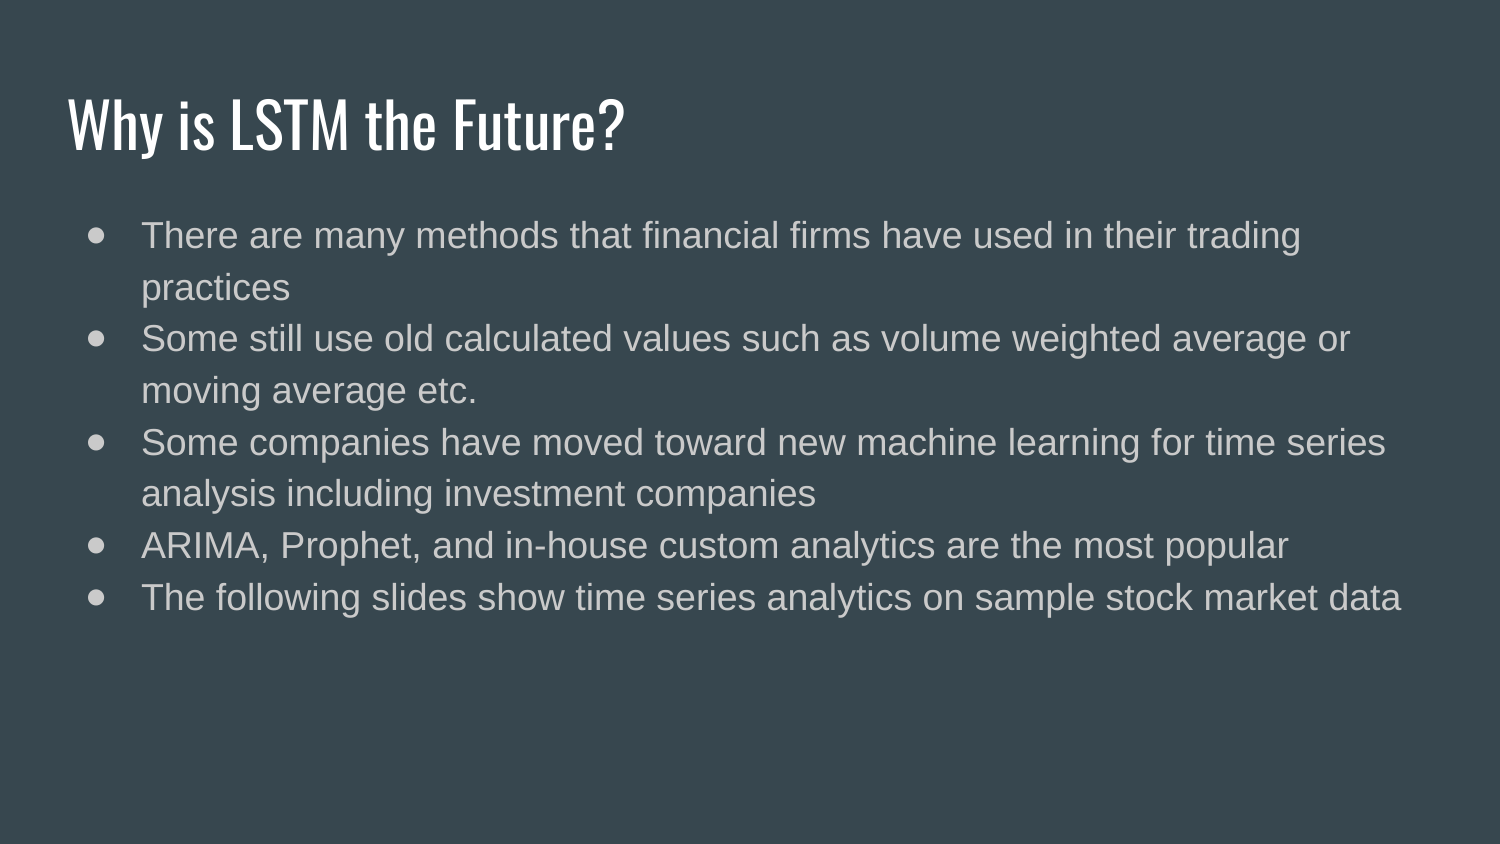

# Why is LSTM the Future?
There are many methods that financial firms have used in their trading practices
Some still use old calculated values such as volume weighted average or moving average etc.
Some companies have moved toward new machine learning for time series analysis including investment companies
ARIMA, Prophet, and in-house custom analytics are the most popular
The following slides show time series analytics on sample stock market data